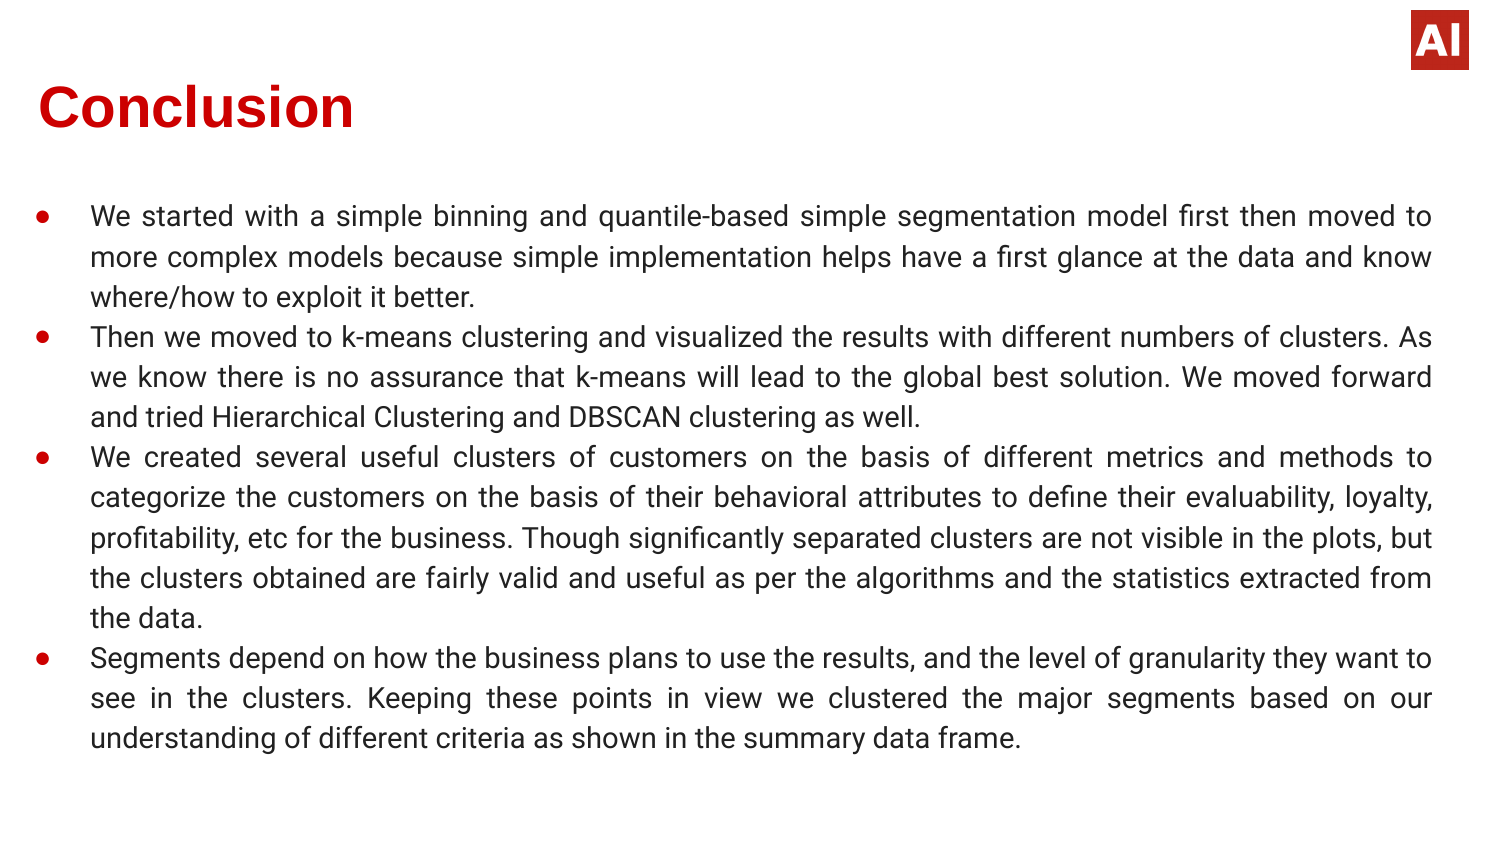

# Conclusion
We started with a simple binning and quantile-based simple segmentation model first then moved to more complex models because simple implementation helps have a first glance at the data and know where/how to exploit it better.
Then we moved to k-means clustering and visualized the results with different numbers of clusters. As we know there is no assurance that k-means will lead to the global best solution. We moved forward and tried Hierarchical Clustering and DBSCAN clustering as well.
We created several useful clusters of customers on the basis of different metrics and methods to categorize the customers on the basis of their behavioral attributes to define their evaluability, loyalty, profitability, etc for the business. Though significantly separated clusters are not visible in the plots, but the clusters obtained are fairly valid and useful as per the algorithms and the statistics extracted from the data.
Segments depend on how the business plans to use the results, and the level of granularity they want to see in the clusters. Keeping these points in view we clustered the major segments based on our understanding of different criteria as shown in the summary data frame.